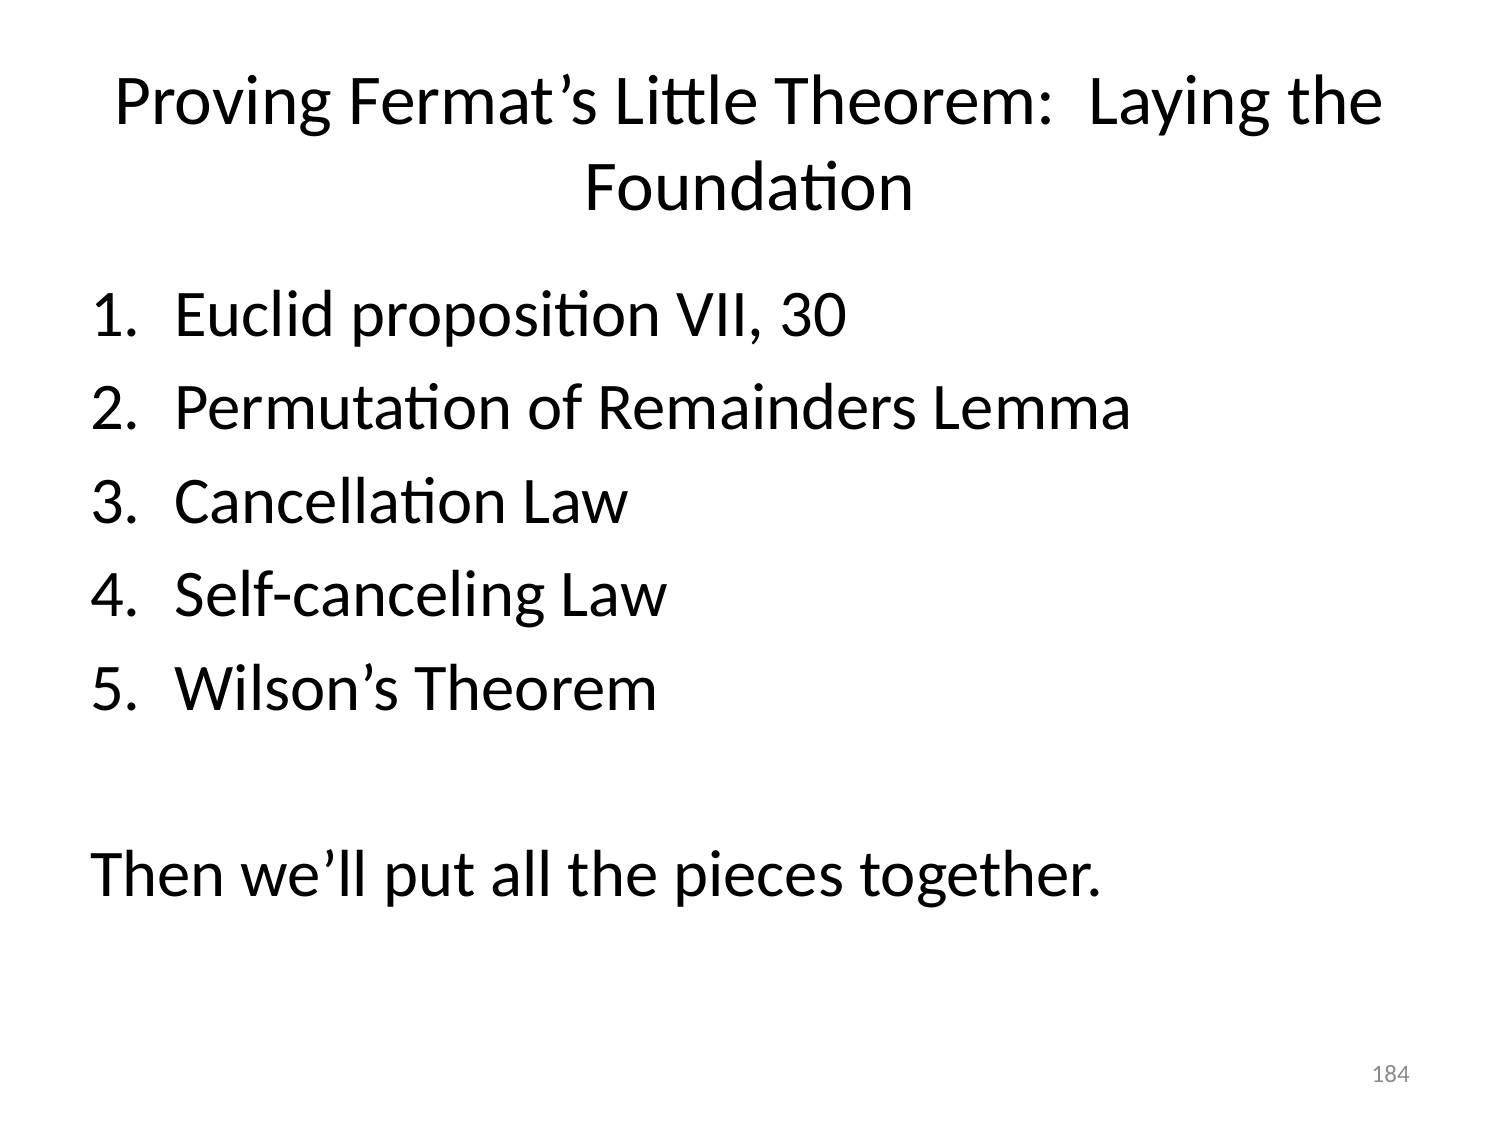

# Proving Fermat’s Little Theorem:  Laying the Foundation
Euclid proposition VII, 30
Permutation of Remainders Lemma
Cancellation Law
Self-canceling Law
Wilson’s Theorem

Then we’ll put all the pieces together.
184